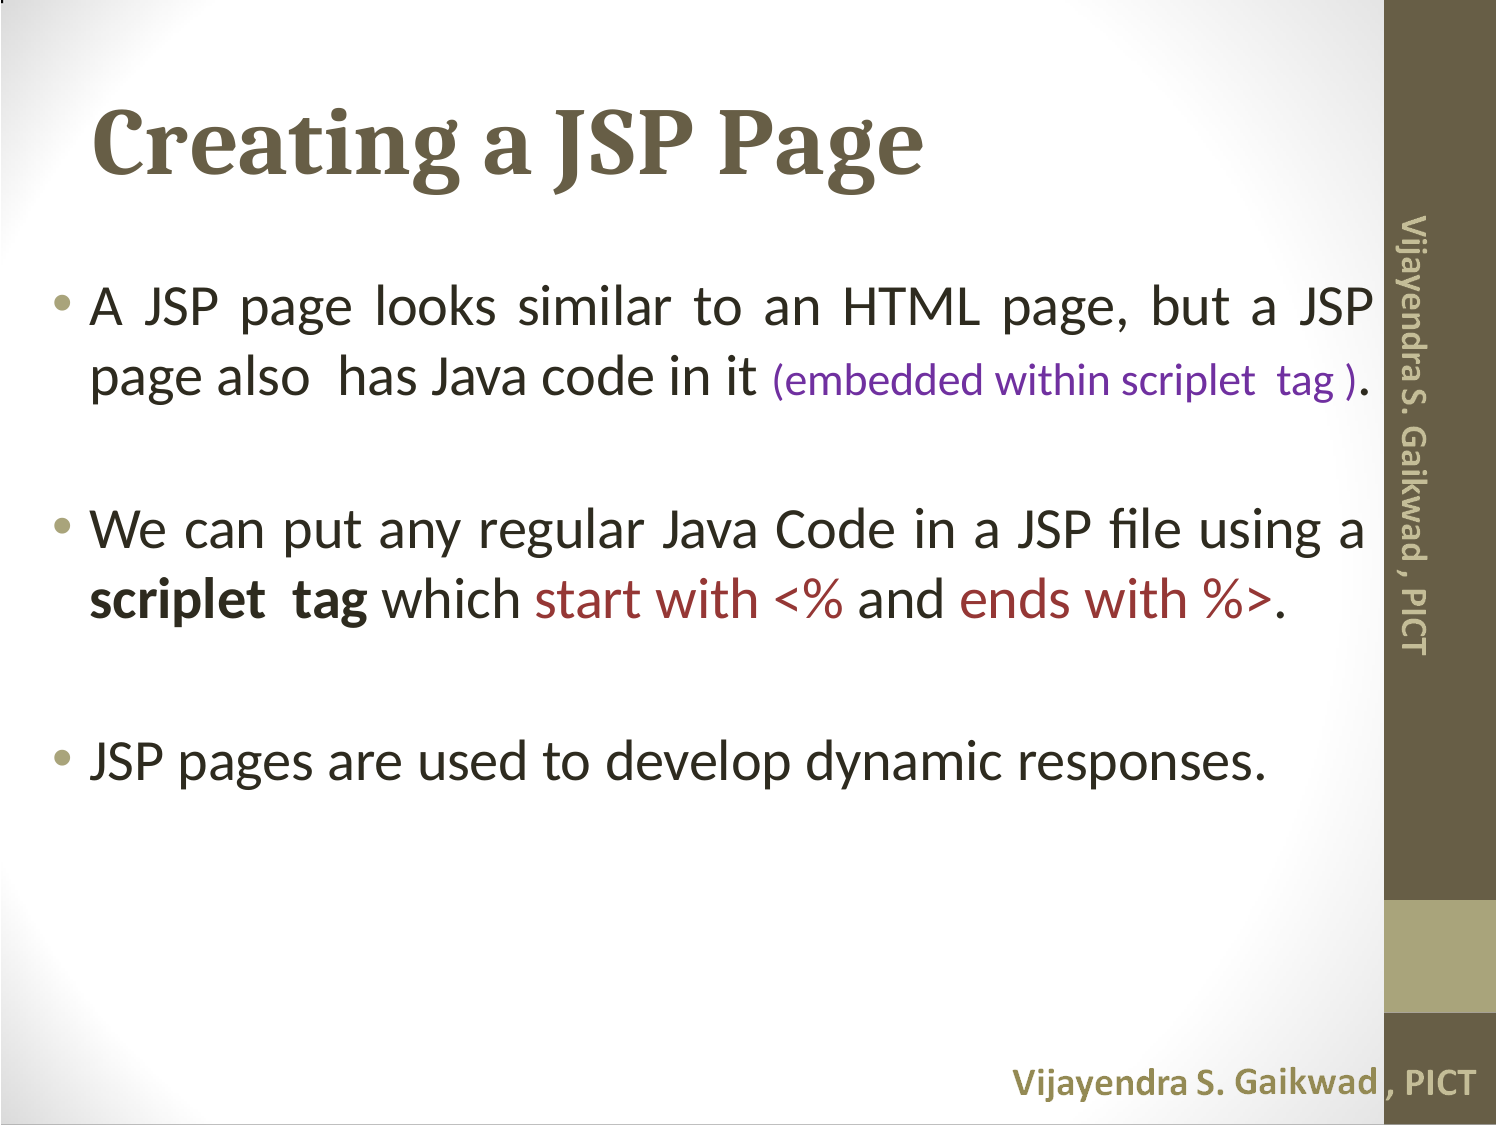

# Creating a JSP Page
A JSP page looks similar to an HTML page, but a JSP page also  has Java code in it (embedded within scriplet  tag ).

We can put any regular Java Code in a JSP file using a scriplet  tag which start with <% and ends with %>.

JSP pages are used to develop dynamic responses.